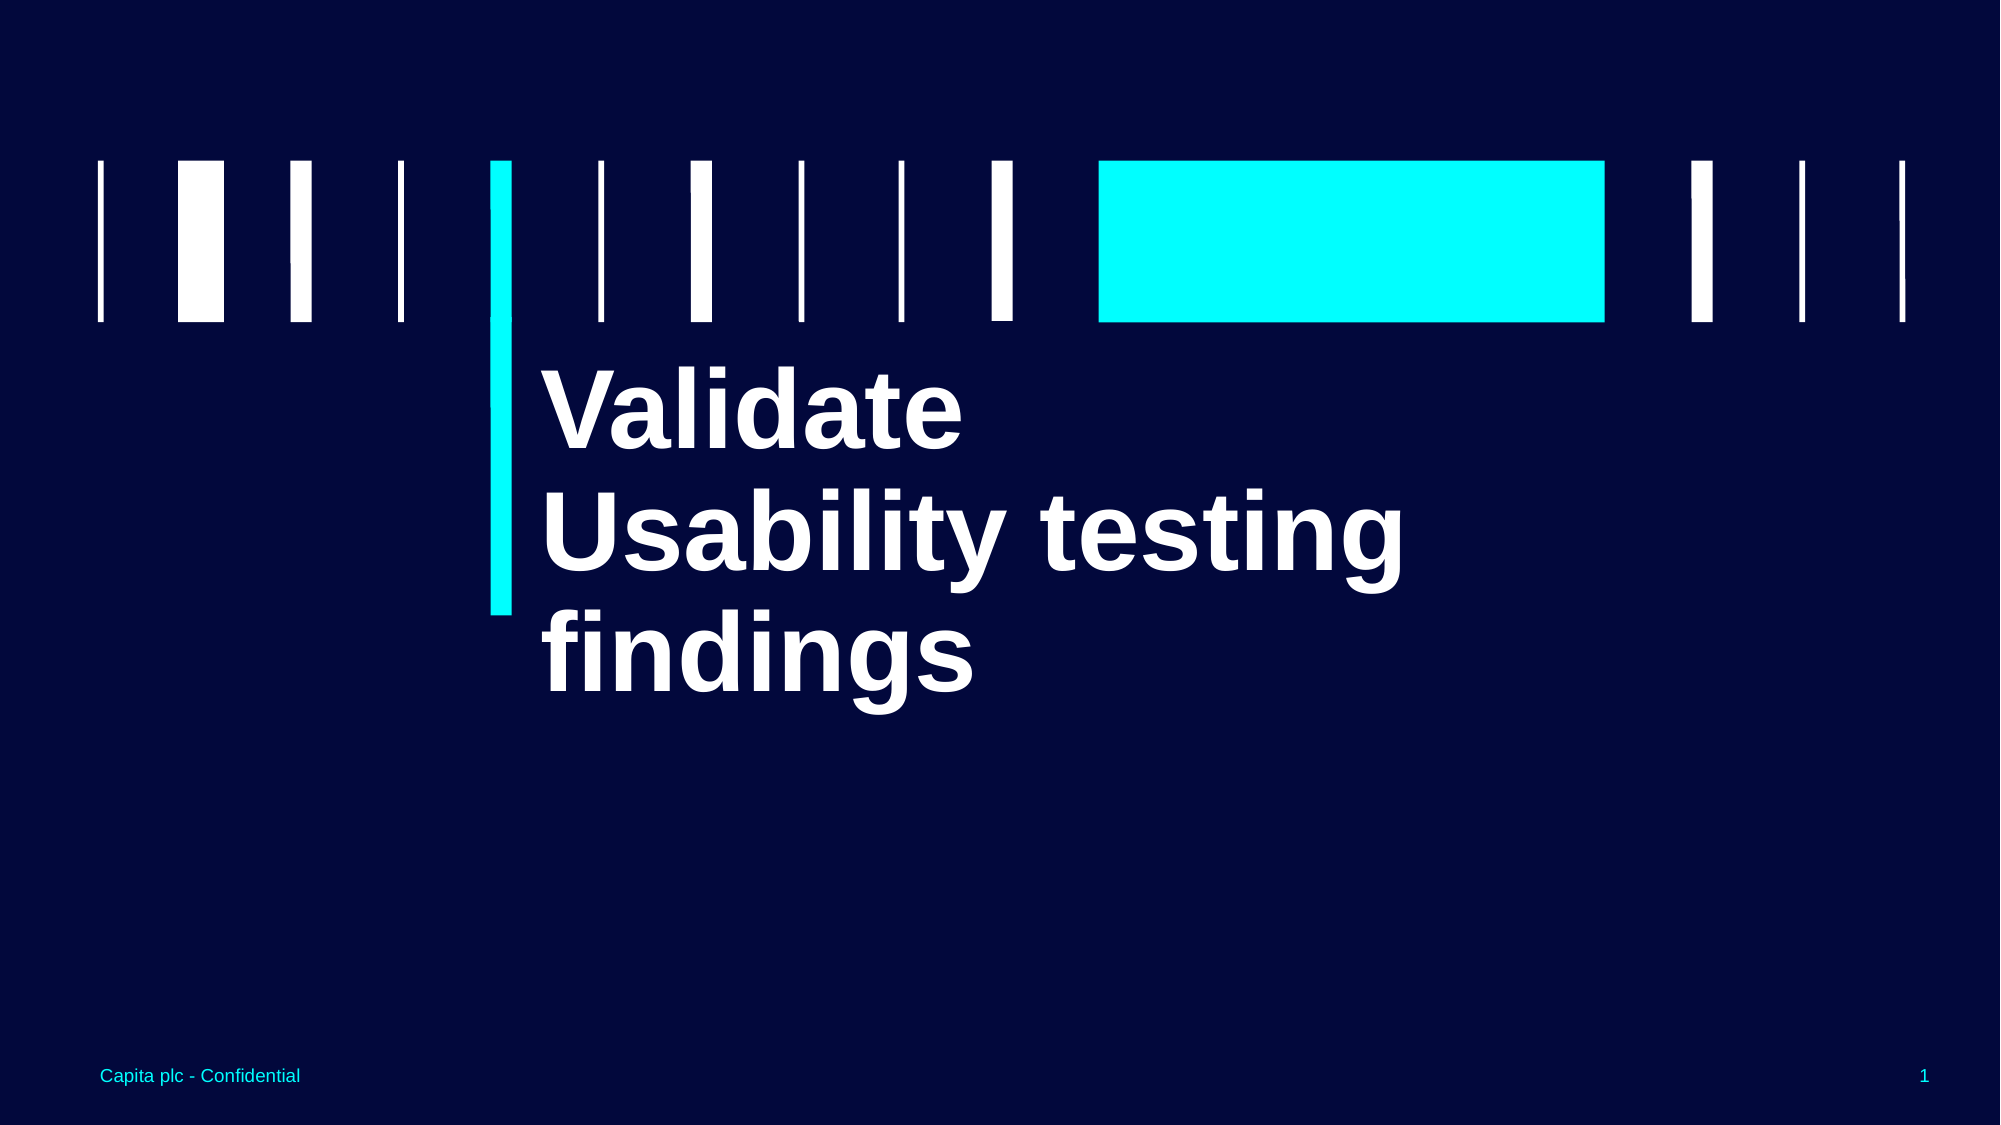

# Validate Usability testing findings
Capita plc - Confidential
1